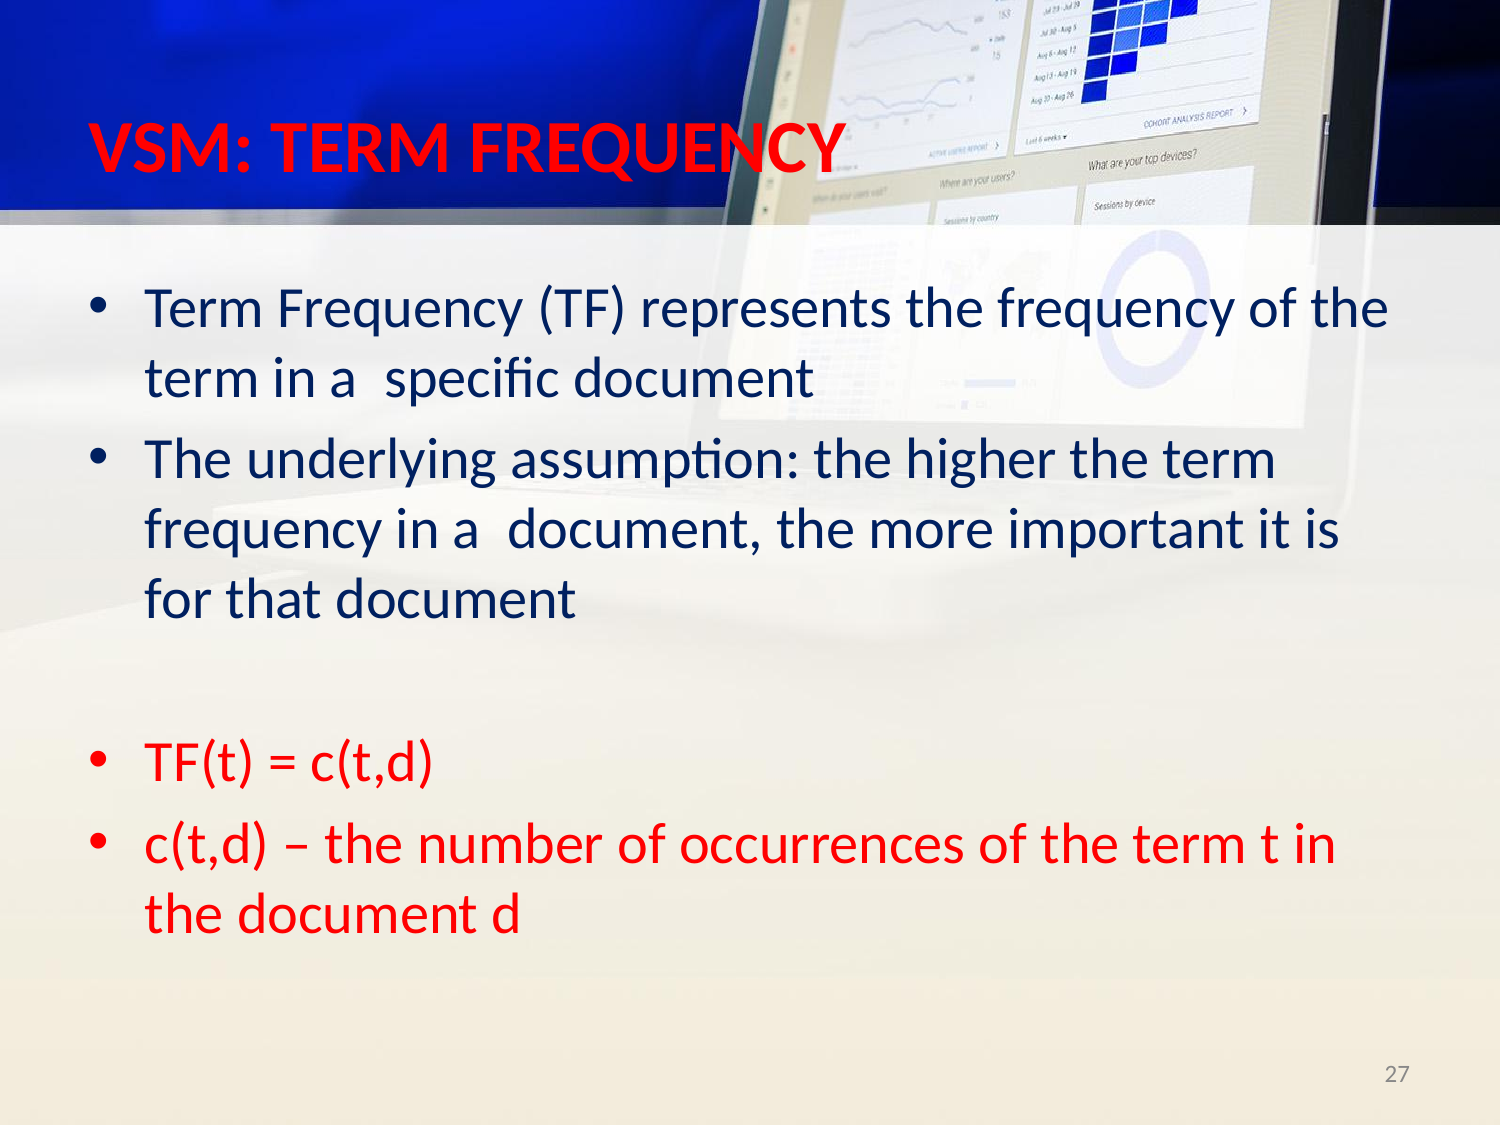

# VSM: TERM FREQUENCY
Term Frequency (TF) represents the frequency of the term in a  specific document
The underlying assumption: the higher the term frequency in a  document, the more important it is for that document

TF(t) = c(t,d)
c(t,d) – the number of occurrences of the term t in the document d

27